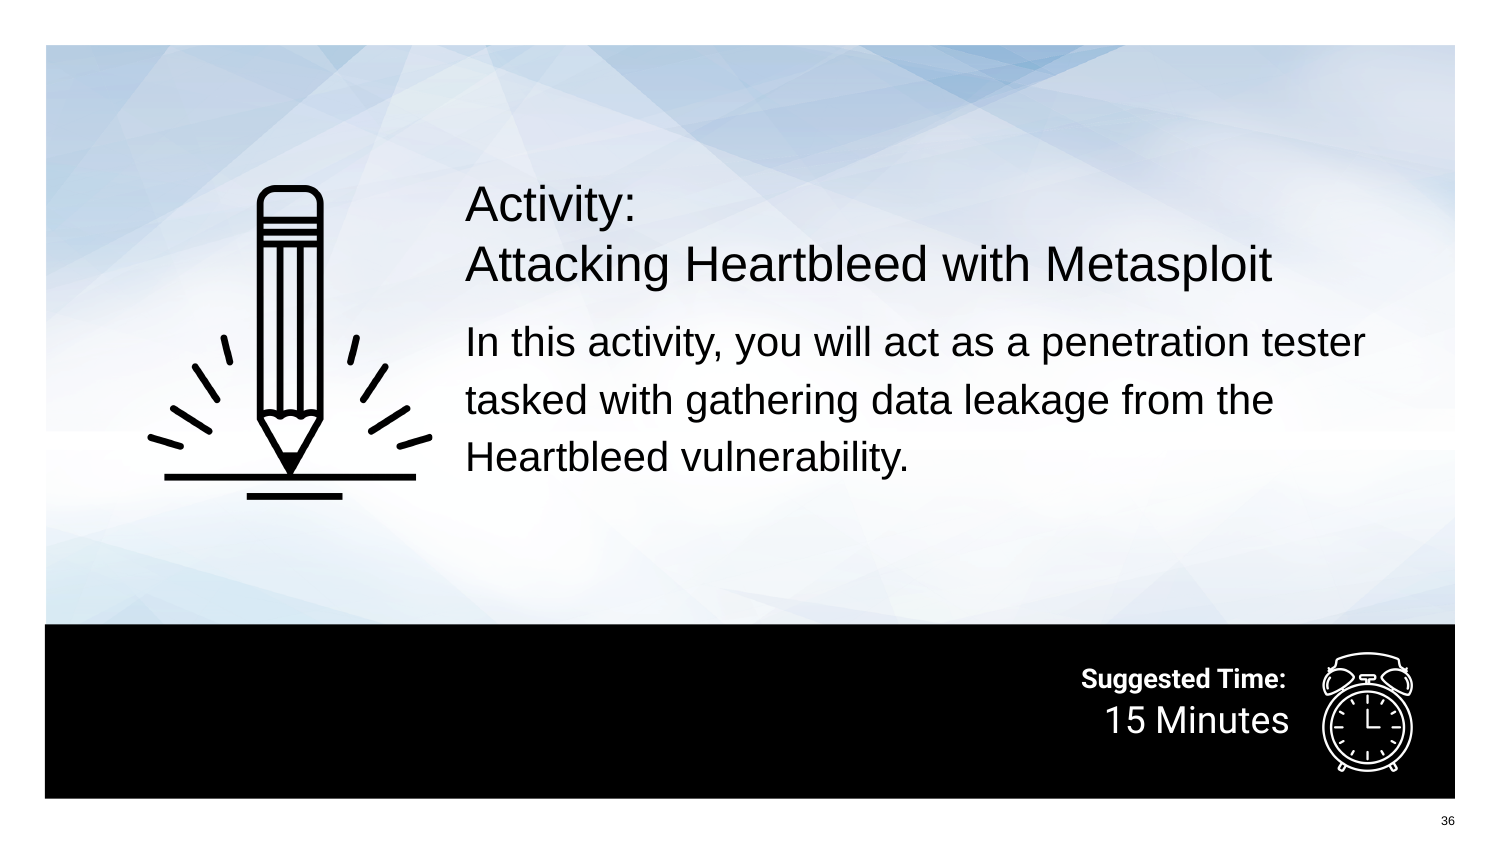

Activity:
Attacking Heartbleed with Metasploit
In this activity, you will act as a penetration tester
tasked with gathering data leakage from the
Heartbleed vulnerability.
# 15 Minutes
36